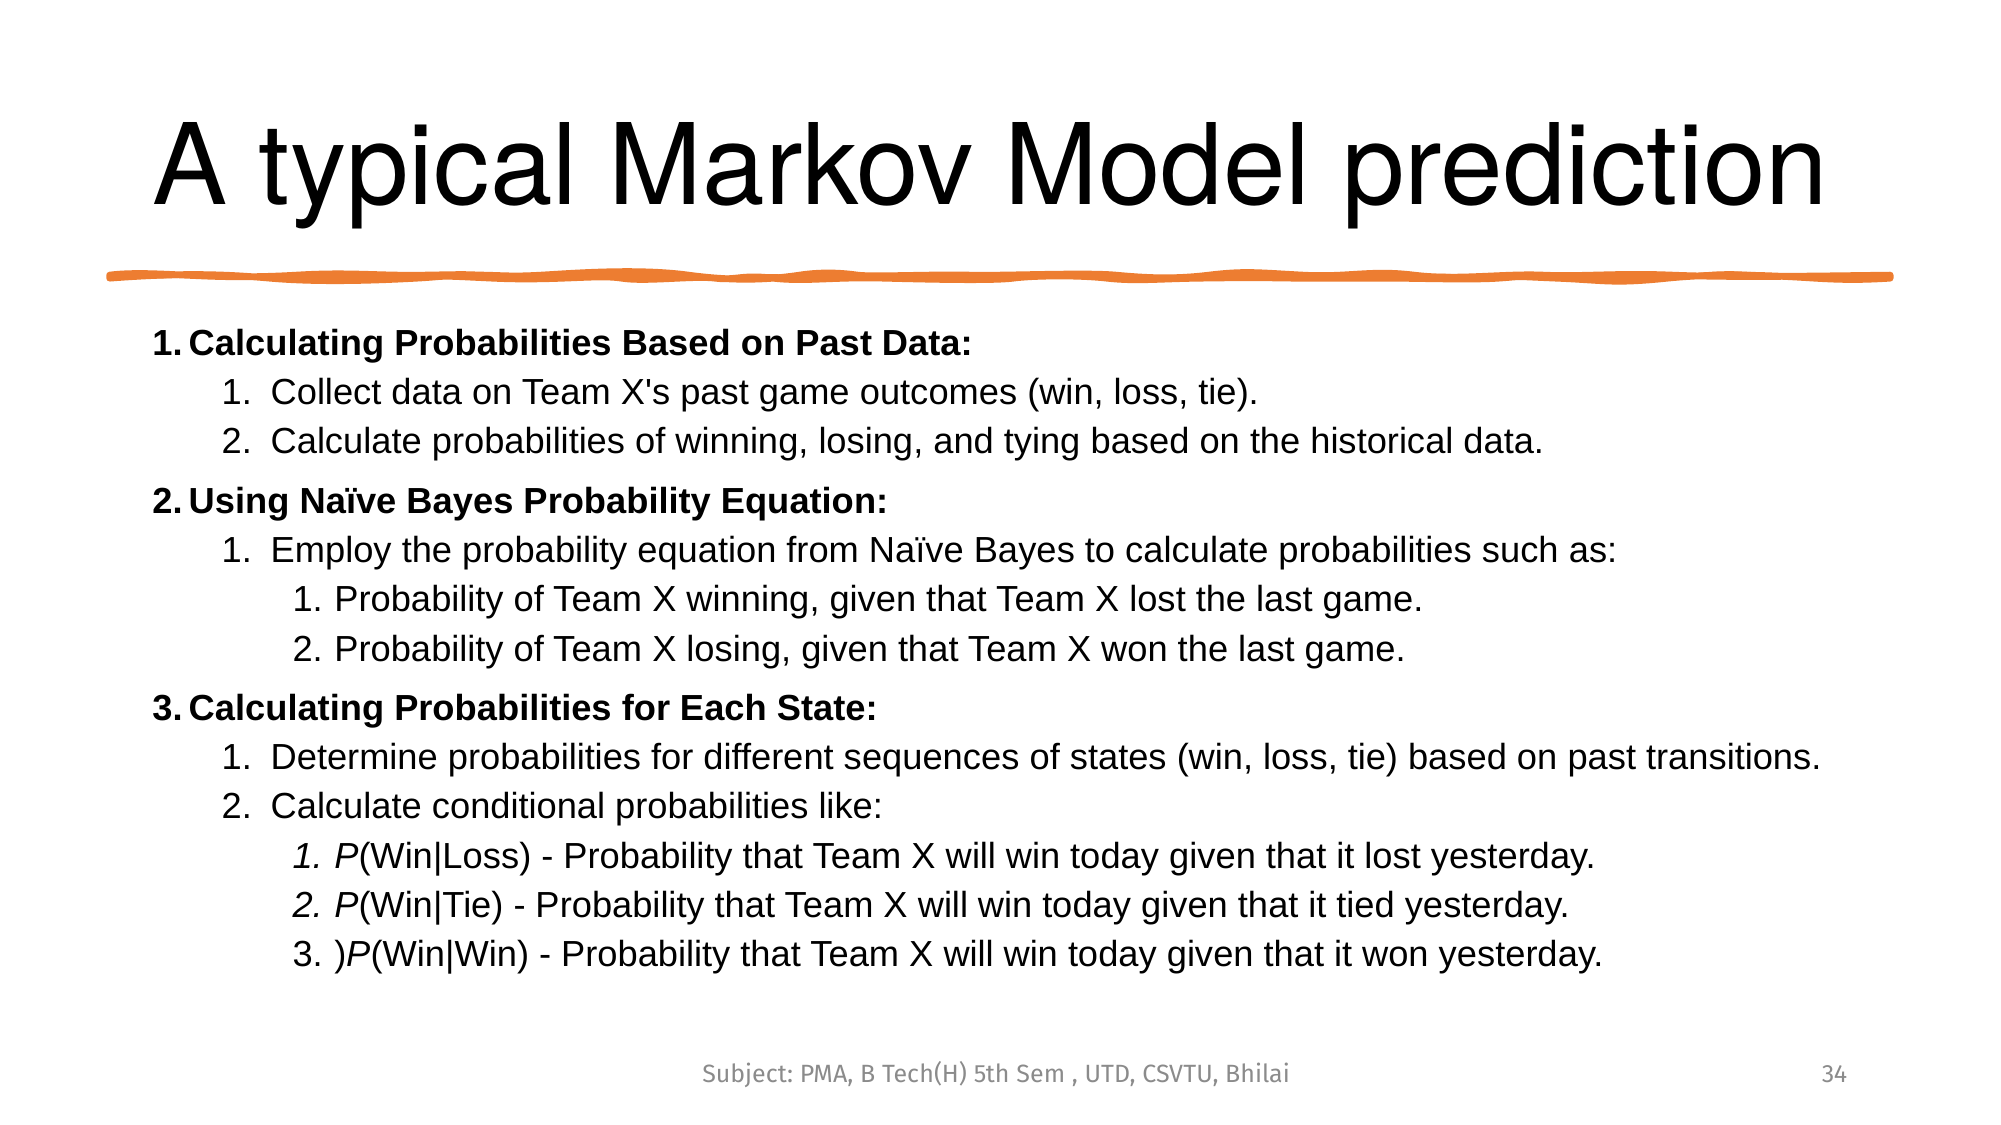

# A typical Markov Model prediction

Calculating Probabilities Based on Past Data:
Collect data on Team X's past game outcomes (win, loss, tie).
Calculate probabilities of winning, losing, and tying based on the historical data.
Using Naïve Bayes Probability Equation:
Employ the probability equation from Naïve Bayes to calculate probabilities such as:
Probability of Team X winning, given that Team X lost the last game.
Probability of Team X losing, given that Team X won the last game.
Calculating Probabilities for Each State:
Determine probabilities for different sequences of states (win, loss, tie) based on past transitions.
Calculate conditional probabilities like:
P(Win|Loss) - Probability that Team X will win today given that it lost yesterday.
P(Win|Tie) - Probability that Team X will win today given that it tied yesterday.
)P(Win|Win) - Probability that Team X will win today given that it won yesterday.

Subject: PMA, B Tech(H) 5th Sem , UTD, CSVTU, Bhilai
34